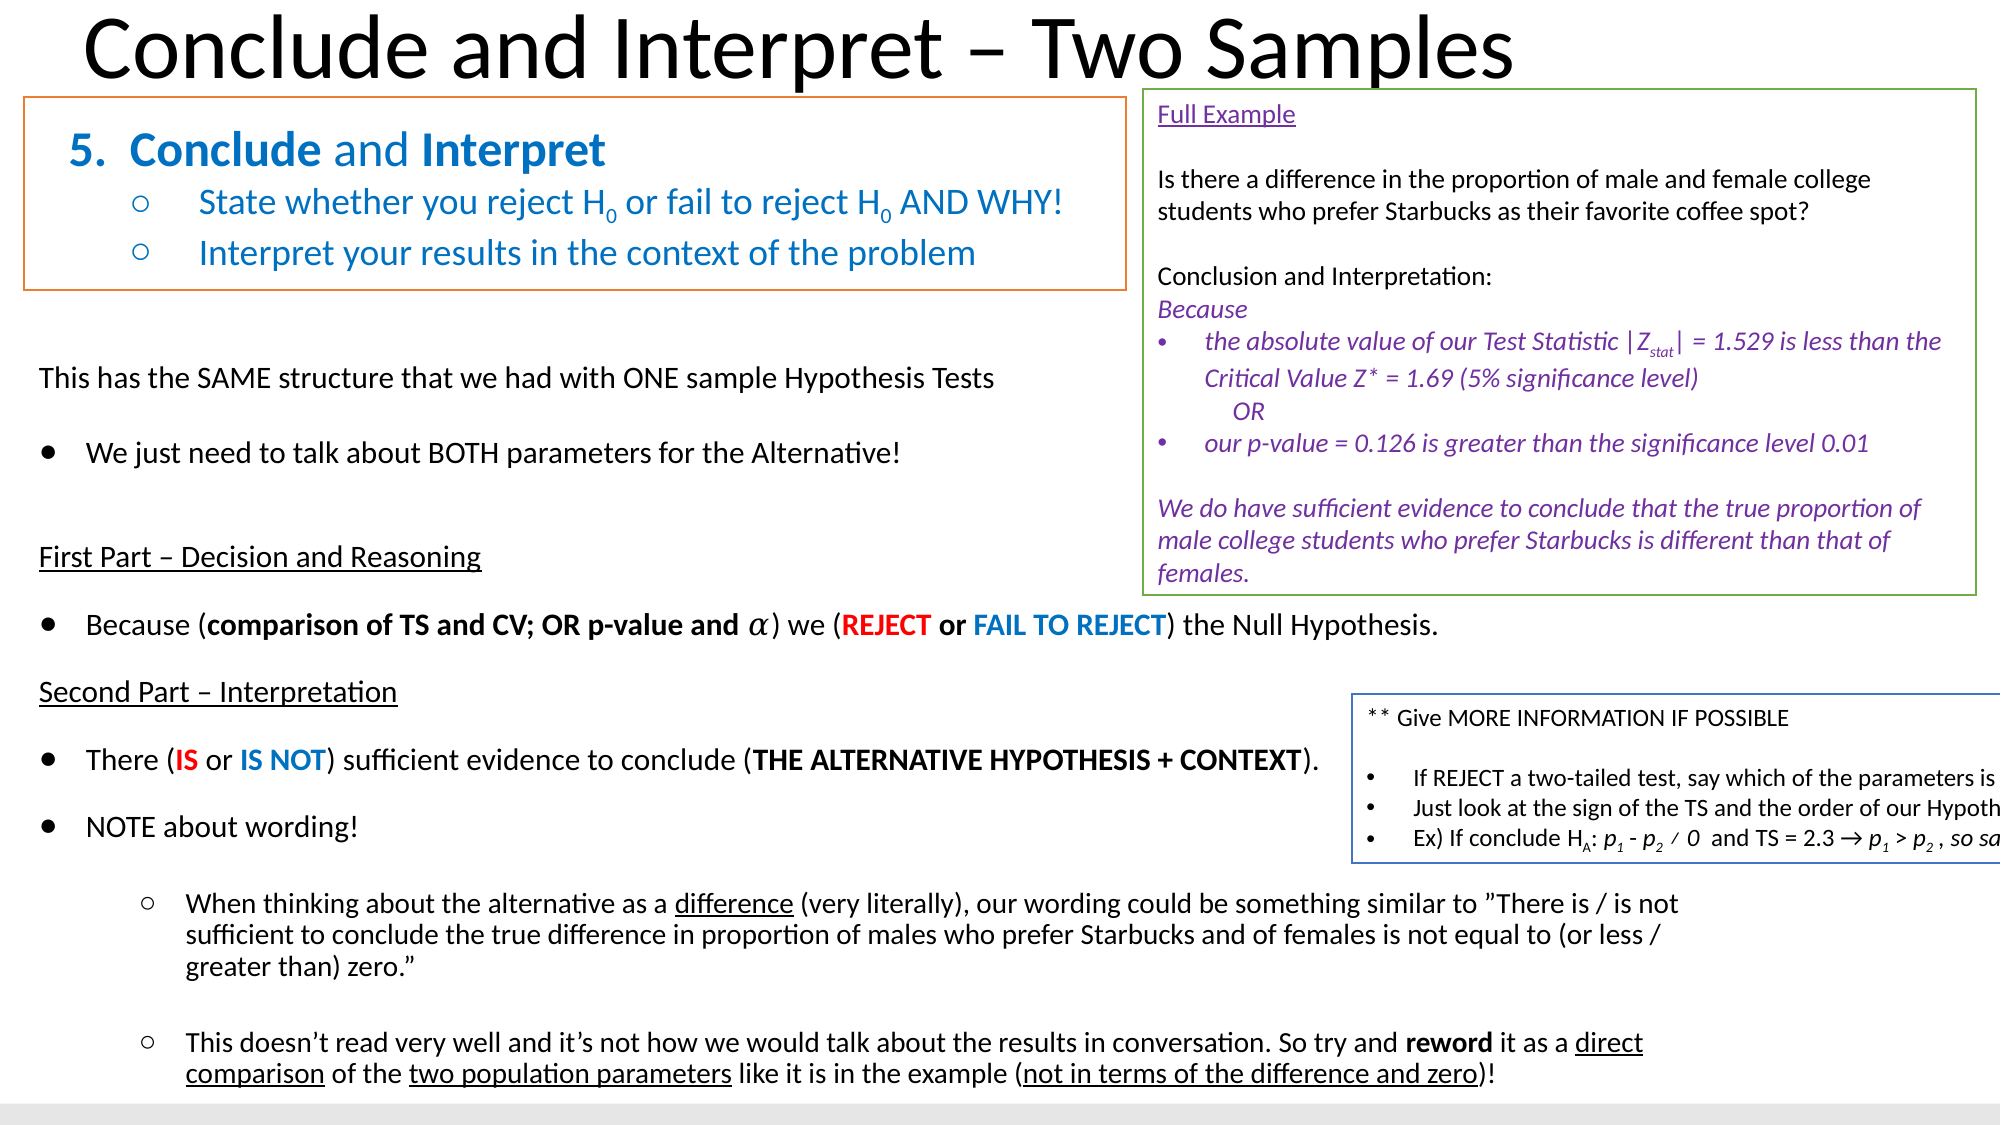

# Conclude and Interpret – Two Samples
Full Example

Is there a difference in the proportion of male and female college students who prefer Starbucks as their favorite coffee spot?

Conclusion and Interpretation:
Because
the absolute value of our Test Statistic |Zstat| = 1.529 is less than the Critical Value Z* = 1.69 (5% significance level)
OR
our p-value = 0.126 is greater than the significance level 0.01

We do have sufficient evidence to conclude that the true proportion of male college students who prefer Starbucks is different than that of females.
5.  Conclude and Interpret
State whether you reject H0 or fail to reject H0 AND WHY!
Interpret your results in the context of the problem
This has the SAME structure that we had with ONE sample Hypothesis Tests

We just need to talk about BOTH parameters for the Alternative!

First Part – Decision and Reasoning

Because (comparison of TS and CV; OR p-value and 𝛼) we (REJECT or FAIL TO REJECT) the Null Hypothesis.

Second Part – Interpretation

There (IS or IS NOT) sufficient evidence to conclude (THE ALTERNATIVE HYPOTHESIS + CONTEXT).

NOTE about wording!
When thinking about the alternative as a difference (very literally), our wording could be something similar to ”There is / is not sufficient to conclude the true difference in proportion of males who prefer Starbucks and of females is not equal to (or less / greater than) zero.”
This doesn’t read very well and it’s not how we would talk about the results in conversation. So try and reword it as a direct comparison of the two population parameters like it is in the example (not in terms of the difference and zero)!
** Give MORE INFORMATION IF POSSIBLE

If REJECT a two-tailed test, say which of the parameters is larger!
Just look at the sign of the TS and the order of our Hypotheses!
Ex) If conclude HA: p1 - p2 ≠ 0  and TS = 2.3 → p1 > p2 , so say this in our interpretation!